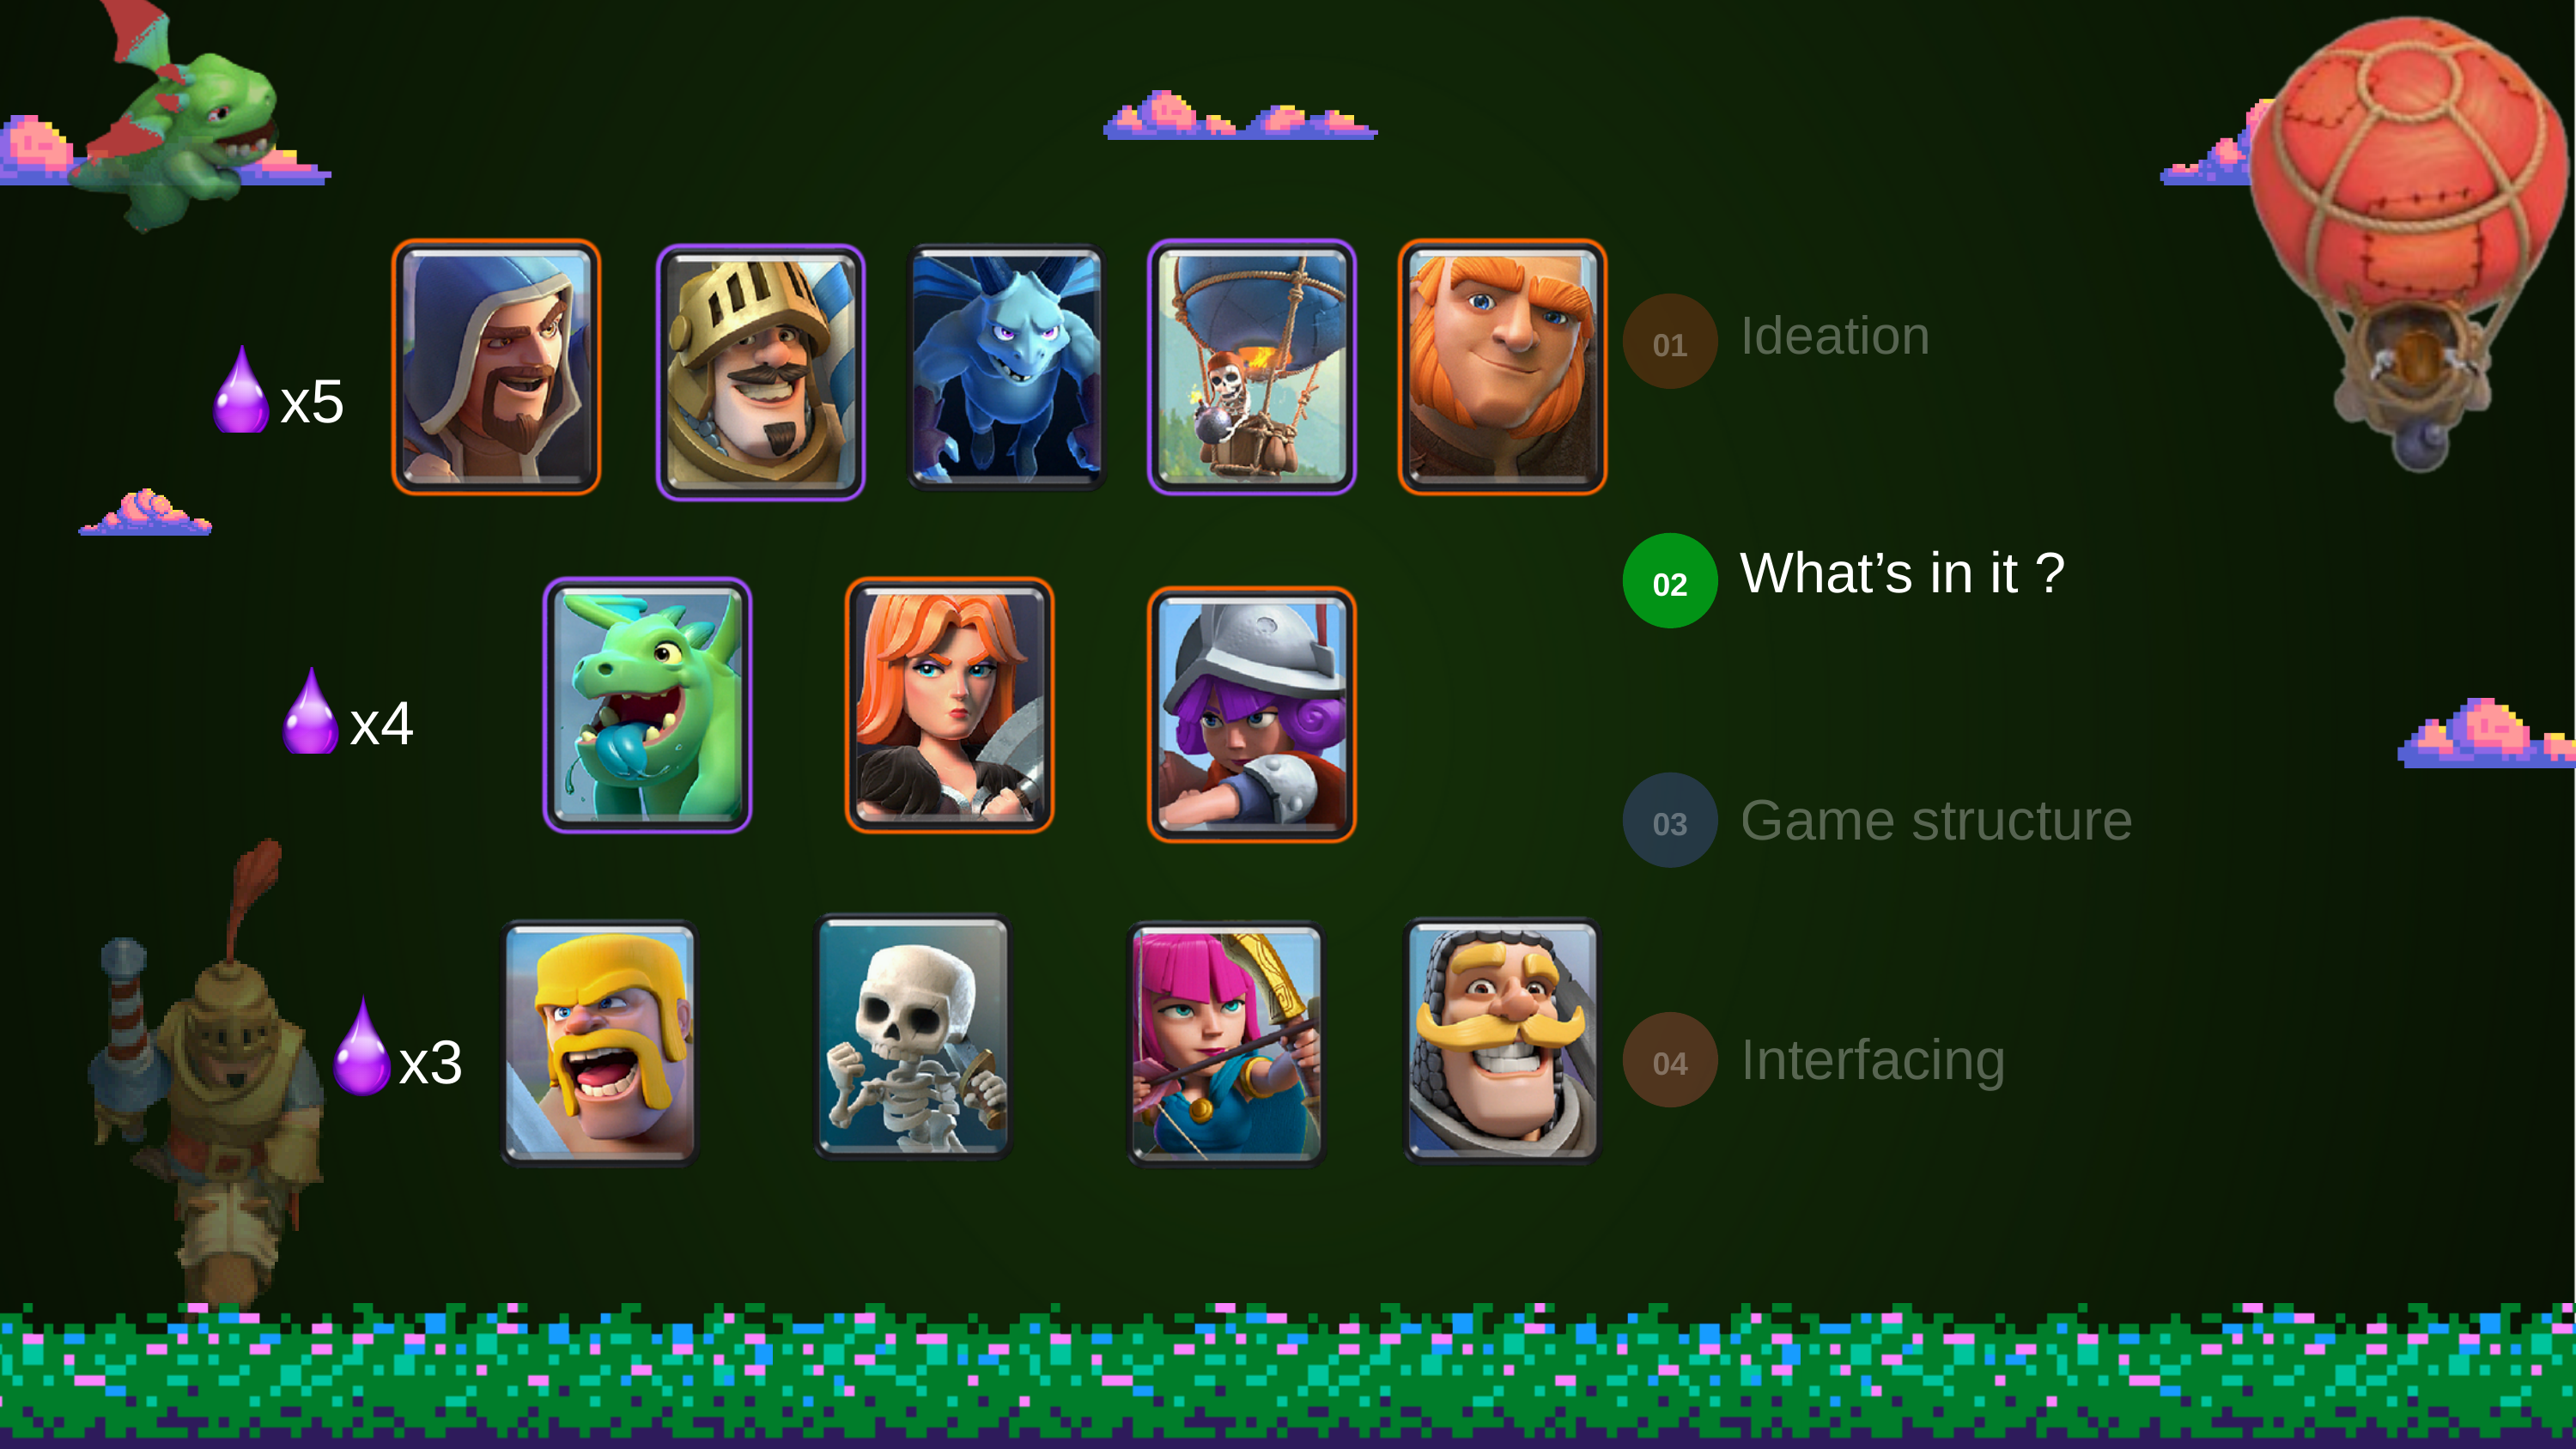

Ideation

01

x5

What’s in it ?

02

x4

Game structure

03

x3
Interfacing

04